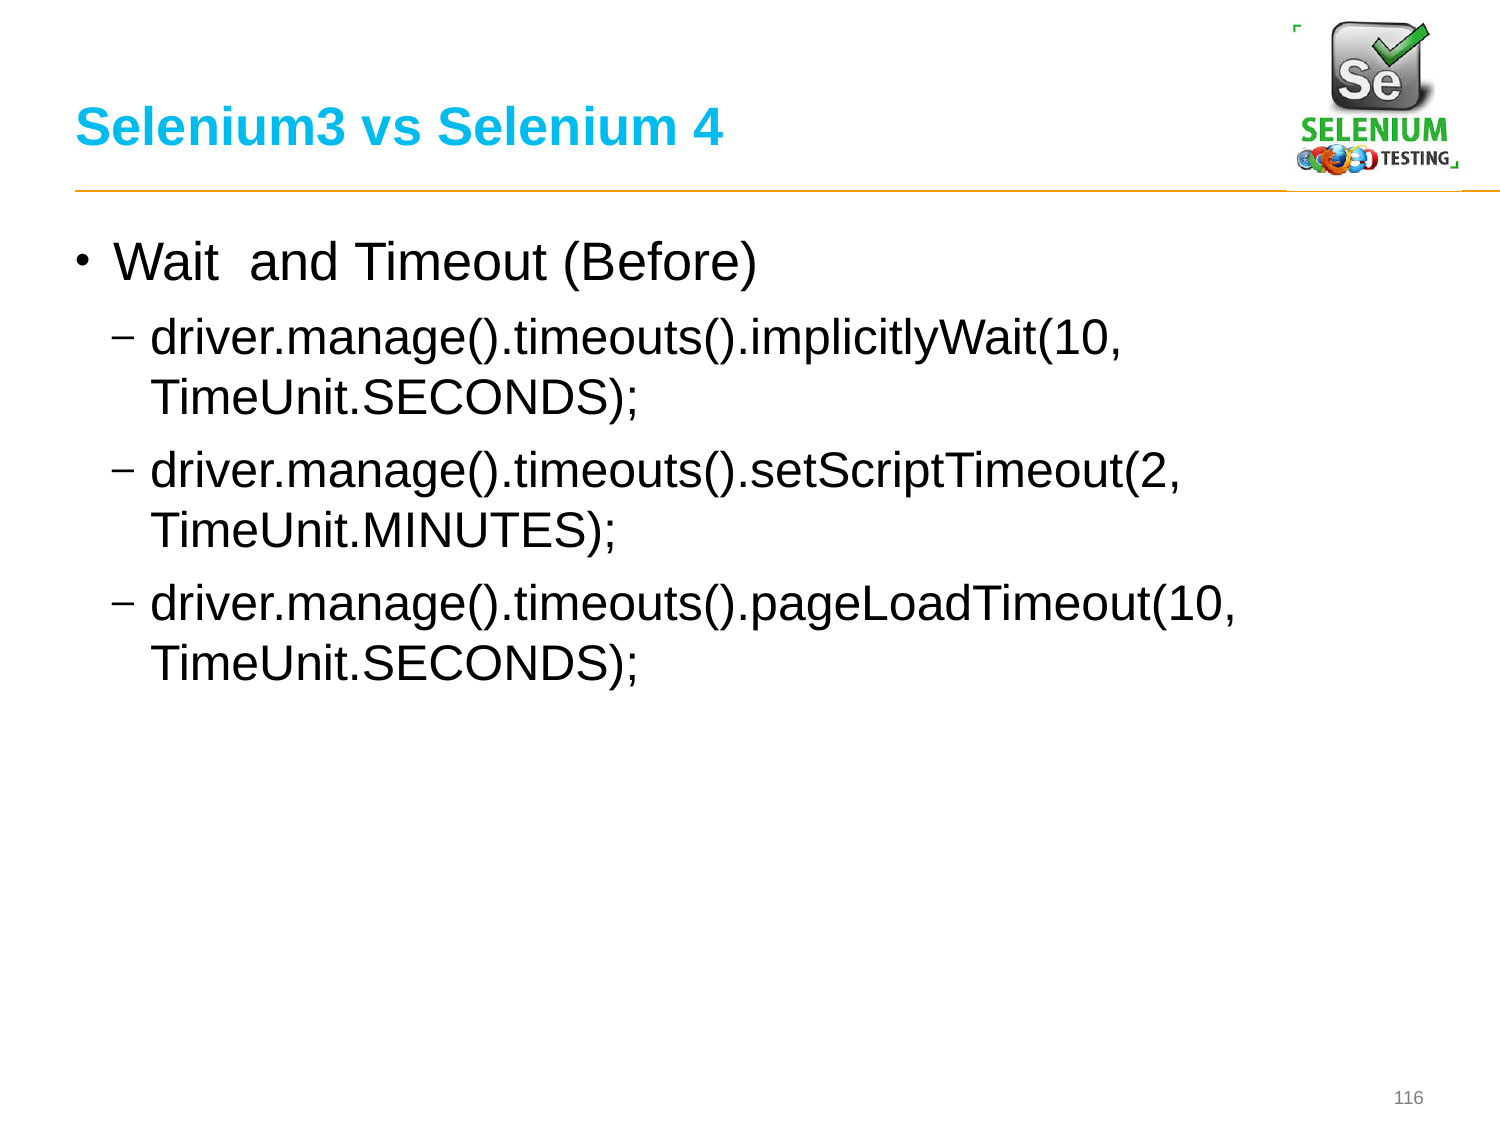

# Selenium3 vs Selenium 4
Wait  and Timeout (Before)
driver.manage().timeouts().implicitlyWait(10, TimeUnit.SECONDS);
driver.manage().timeouts().setScriptTimeout(2, TimeUnit.MINUTES);
driver.manage().timeouts().pageLoadTimeout(10, TimeUnit.SECONDS);